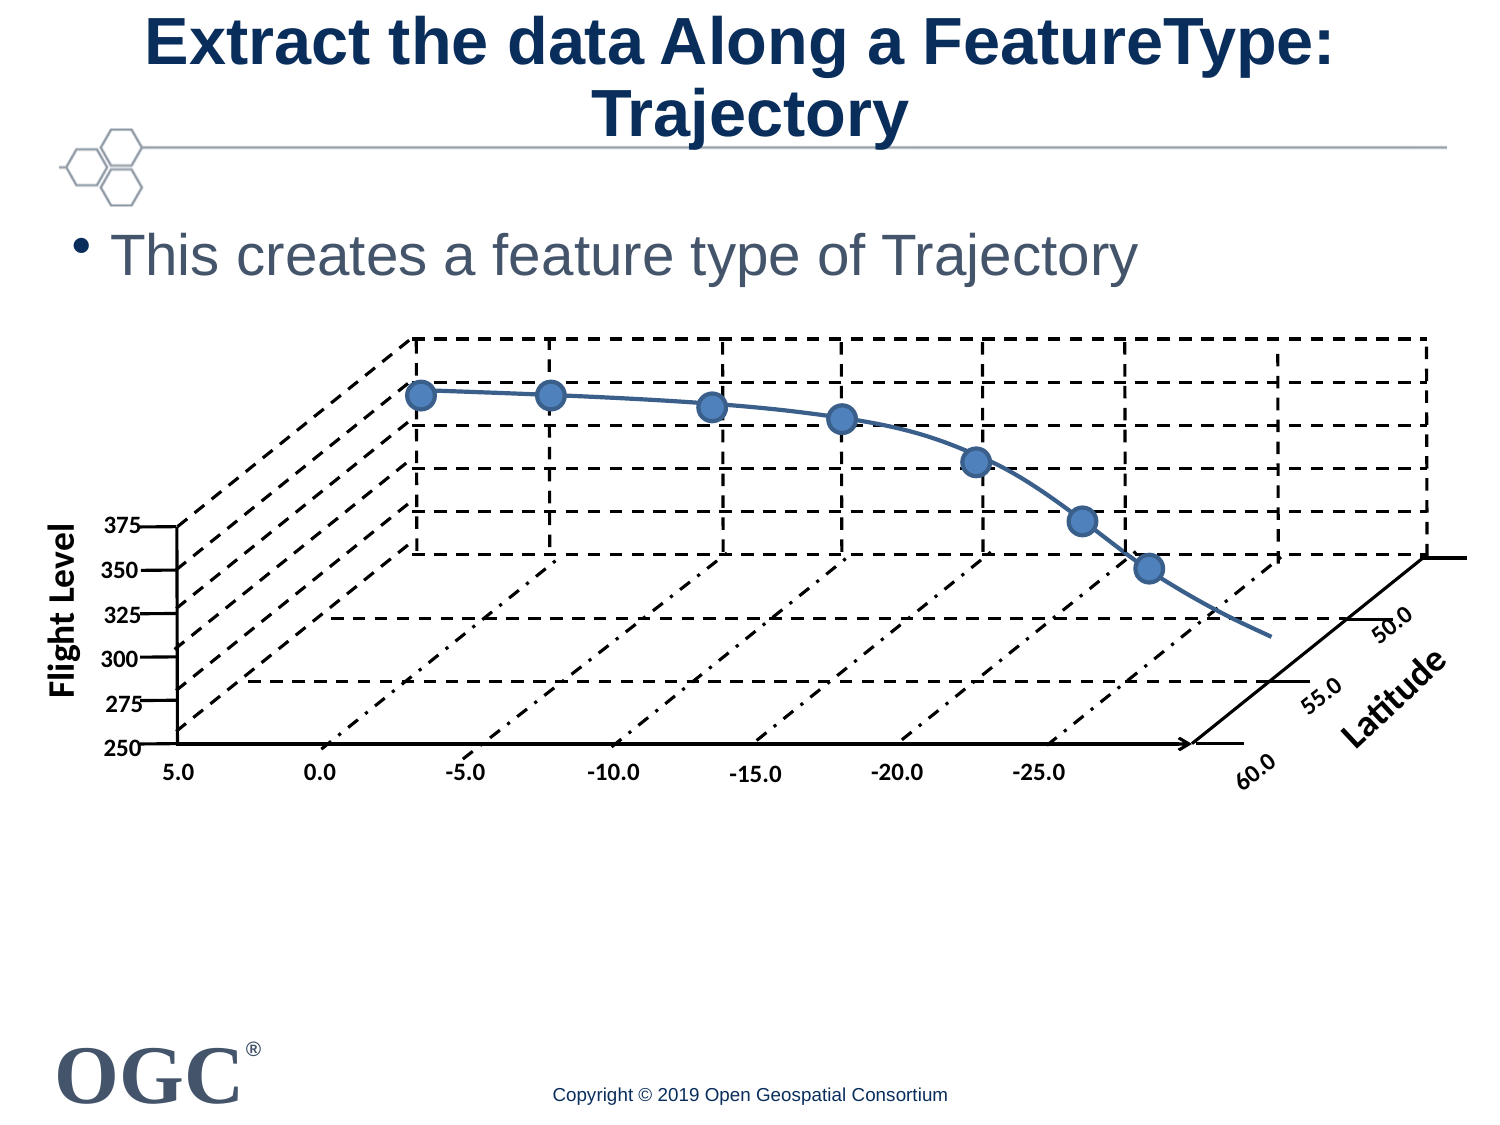

# Extract the data Along a FeatureType: Trajectory
This creates a feature type of Trajectory

375

350

Flight Level
325
50.0
300
Latitude
55.0
275
250
5.0
0.0
-5.0
-10.0
-20.0
-25.0
60.0
-15.0
Copyright © 2019 Open Geospatial Consortium